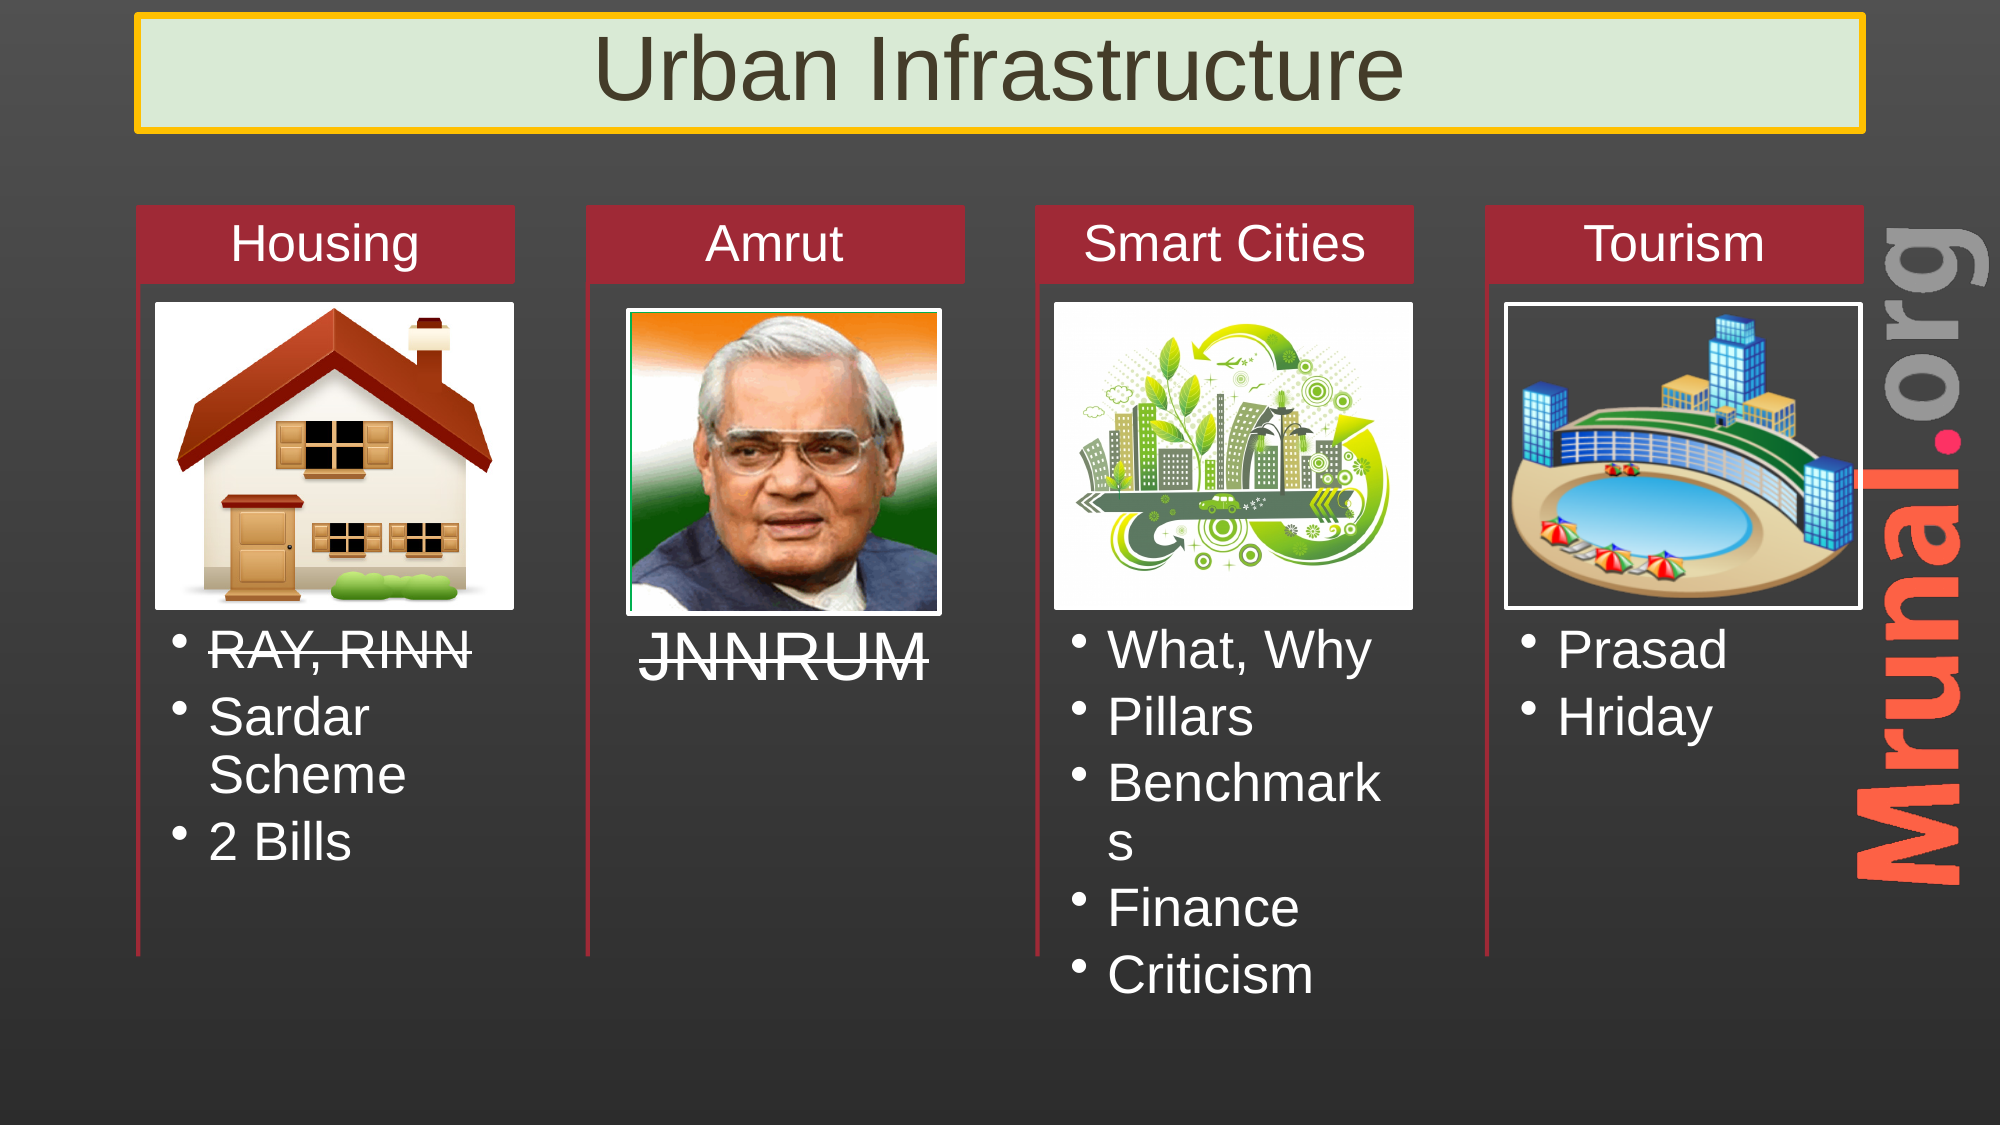

# Urban Infrastructure
RAY, RINN
Sardar Scheme
2 Bills
Housing
JNNRUM
Amrut
What, Why
Pillars
Benchmarks
Finance
Criticism
Smart Cities
Prasad
Hriday
Tourism